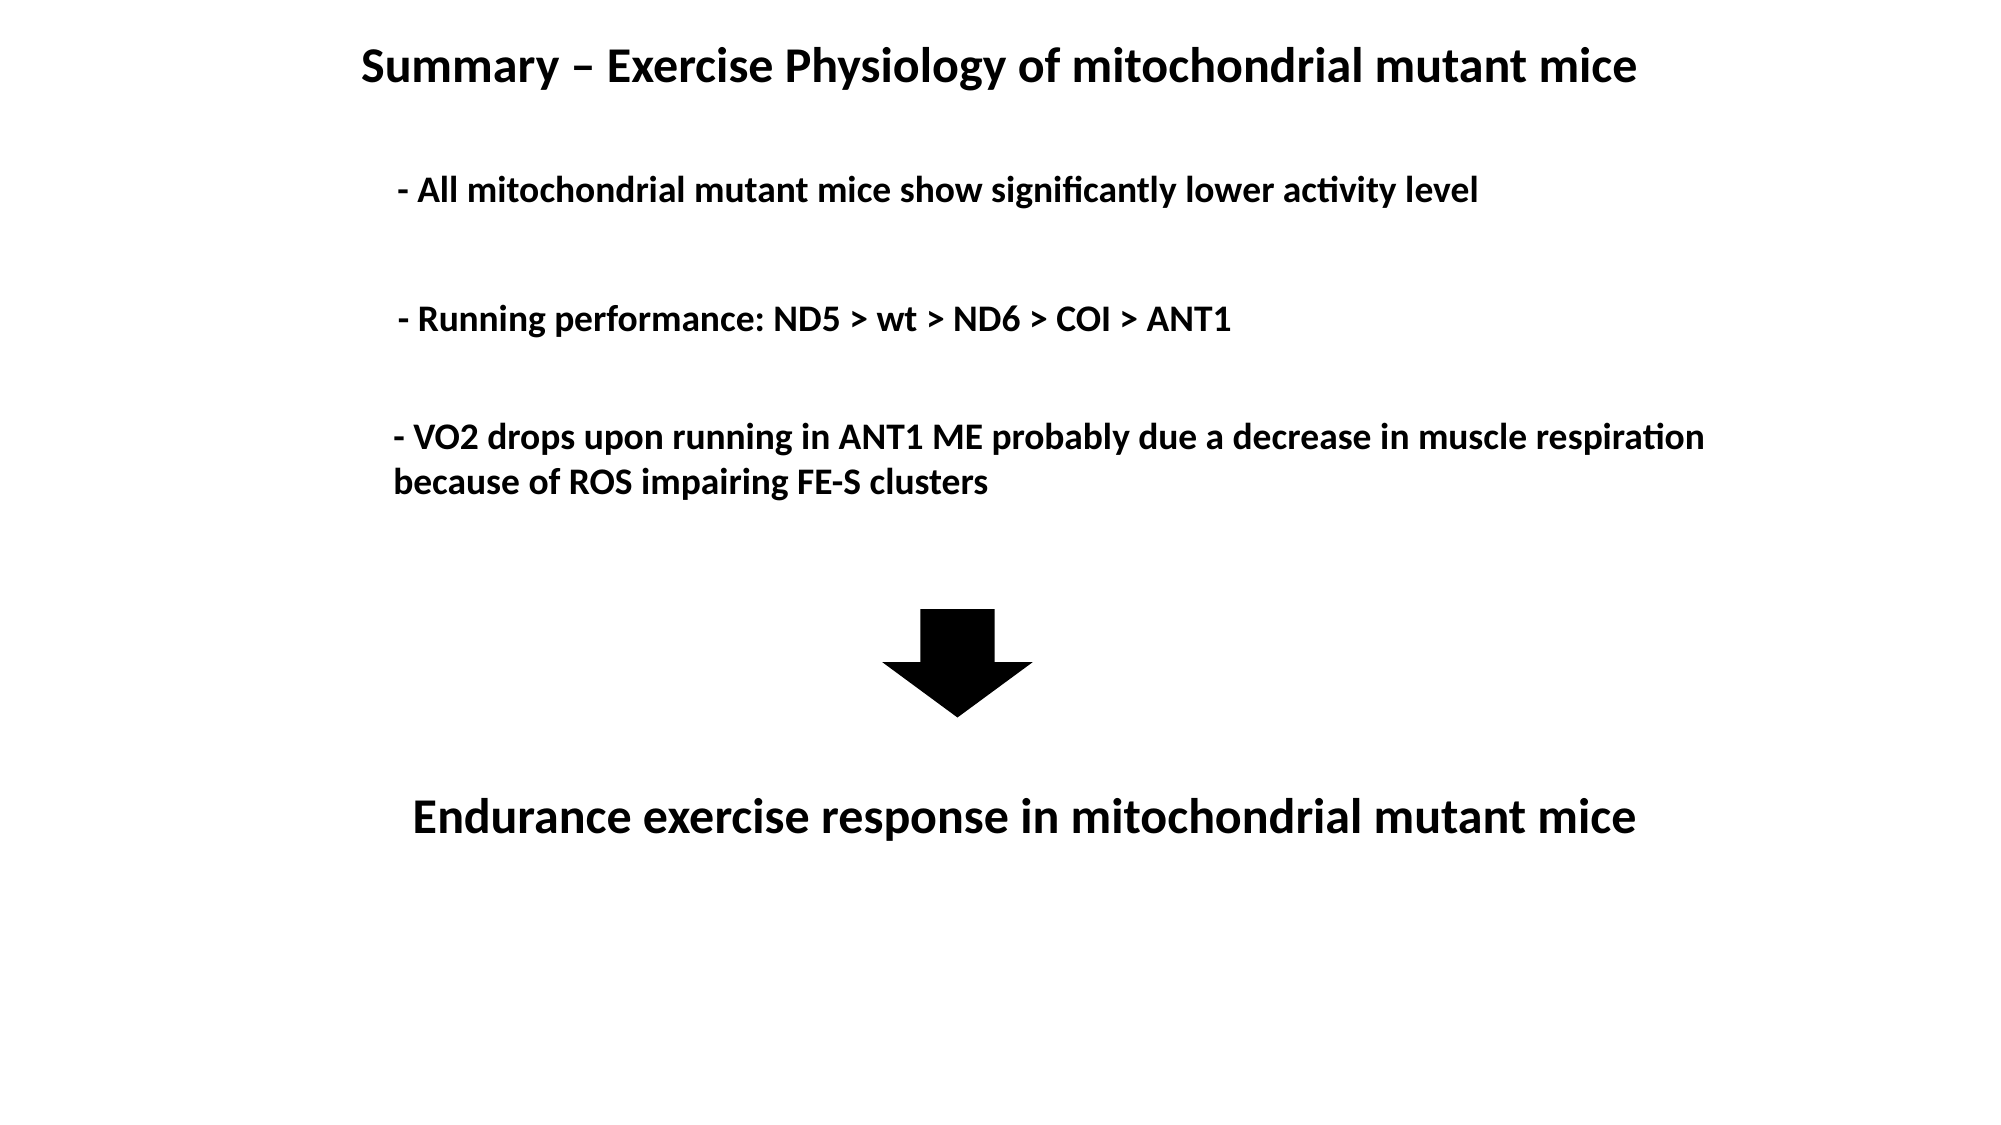

Summary – Exercise Physiology of mitochondrial mutant mice
- All mitochondrial mutant mice show significantly lower activity level
- Running performance: ND5 > wt > ND6 > COI > ANT1
- VO2 drops upon running in ANT1 ME probably due a decrease in muscle respiration because of ROS impairing FE-S clusters

Endurance exercise response in mitochondrial mutant mice